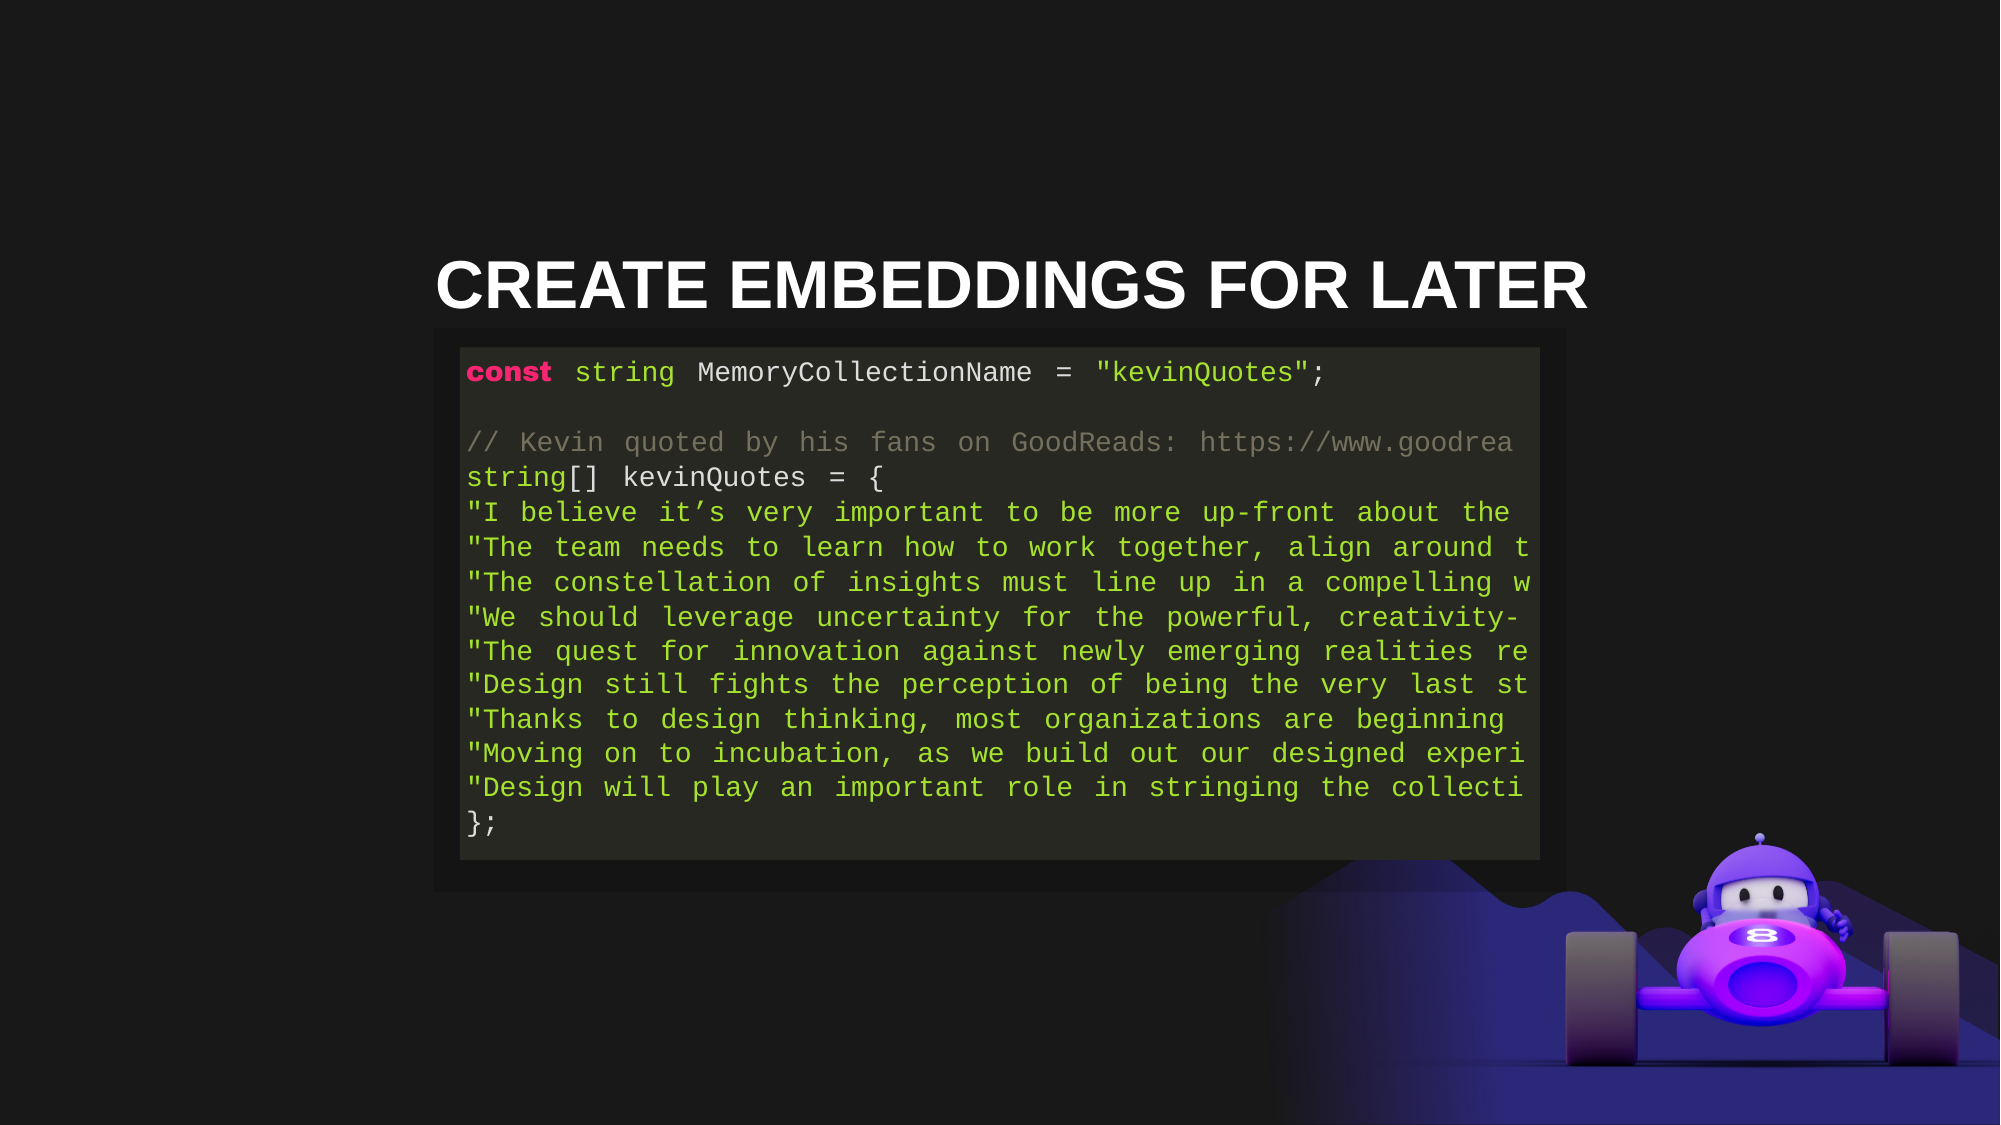

# CREATE EMBEDDINGS FOR LATER

const  string MemoryCollectionName = "kevinQuotes";

// Kevin quoted by his fans on GoodReads: https://www.goodrea string[] kevinQuotes = {
"I believe it’s very important to be more up-front about the "The team needs to learn how to work together, align around t "The constellation of insights must line up in a compelling w
"We should leverage uncertainty for the powerful, creativity- "The quest for innovation against newly emerging realities re
"Design still fights the perception of being the very last st
"Thanks to design thinking, most organizations are beginning "Moving on to incubation, as we build out our designed experi "Design will play an important role in stringing the collecti
};